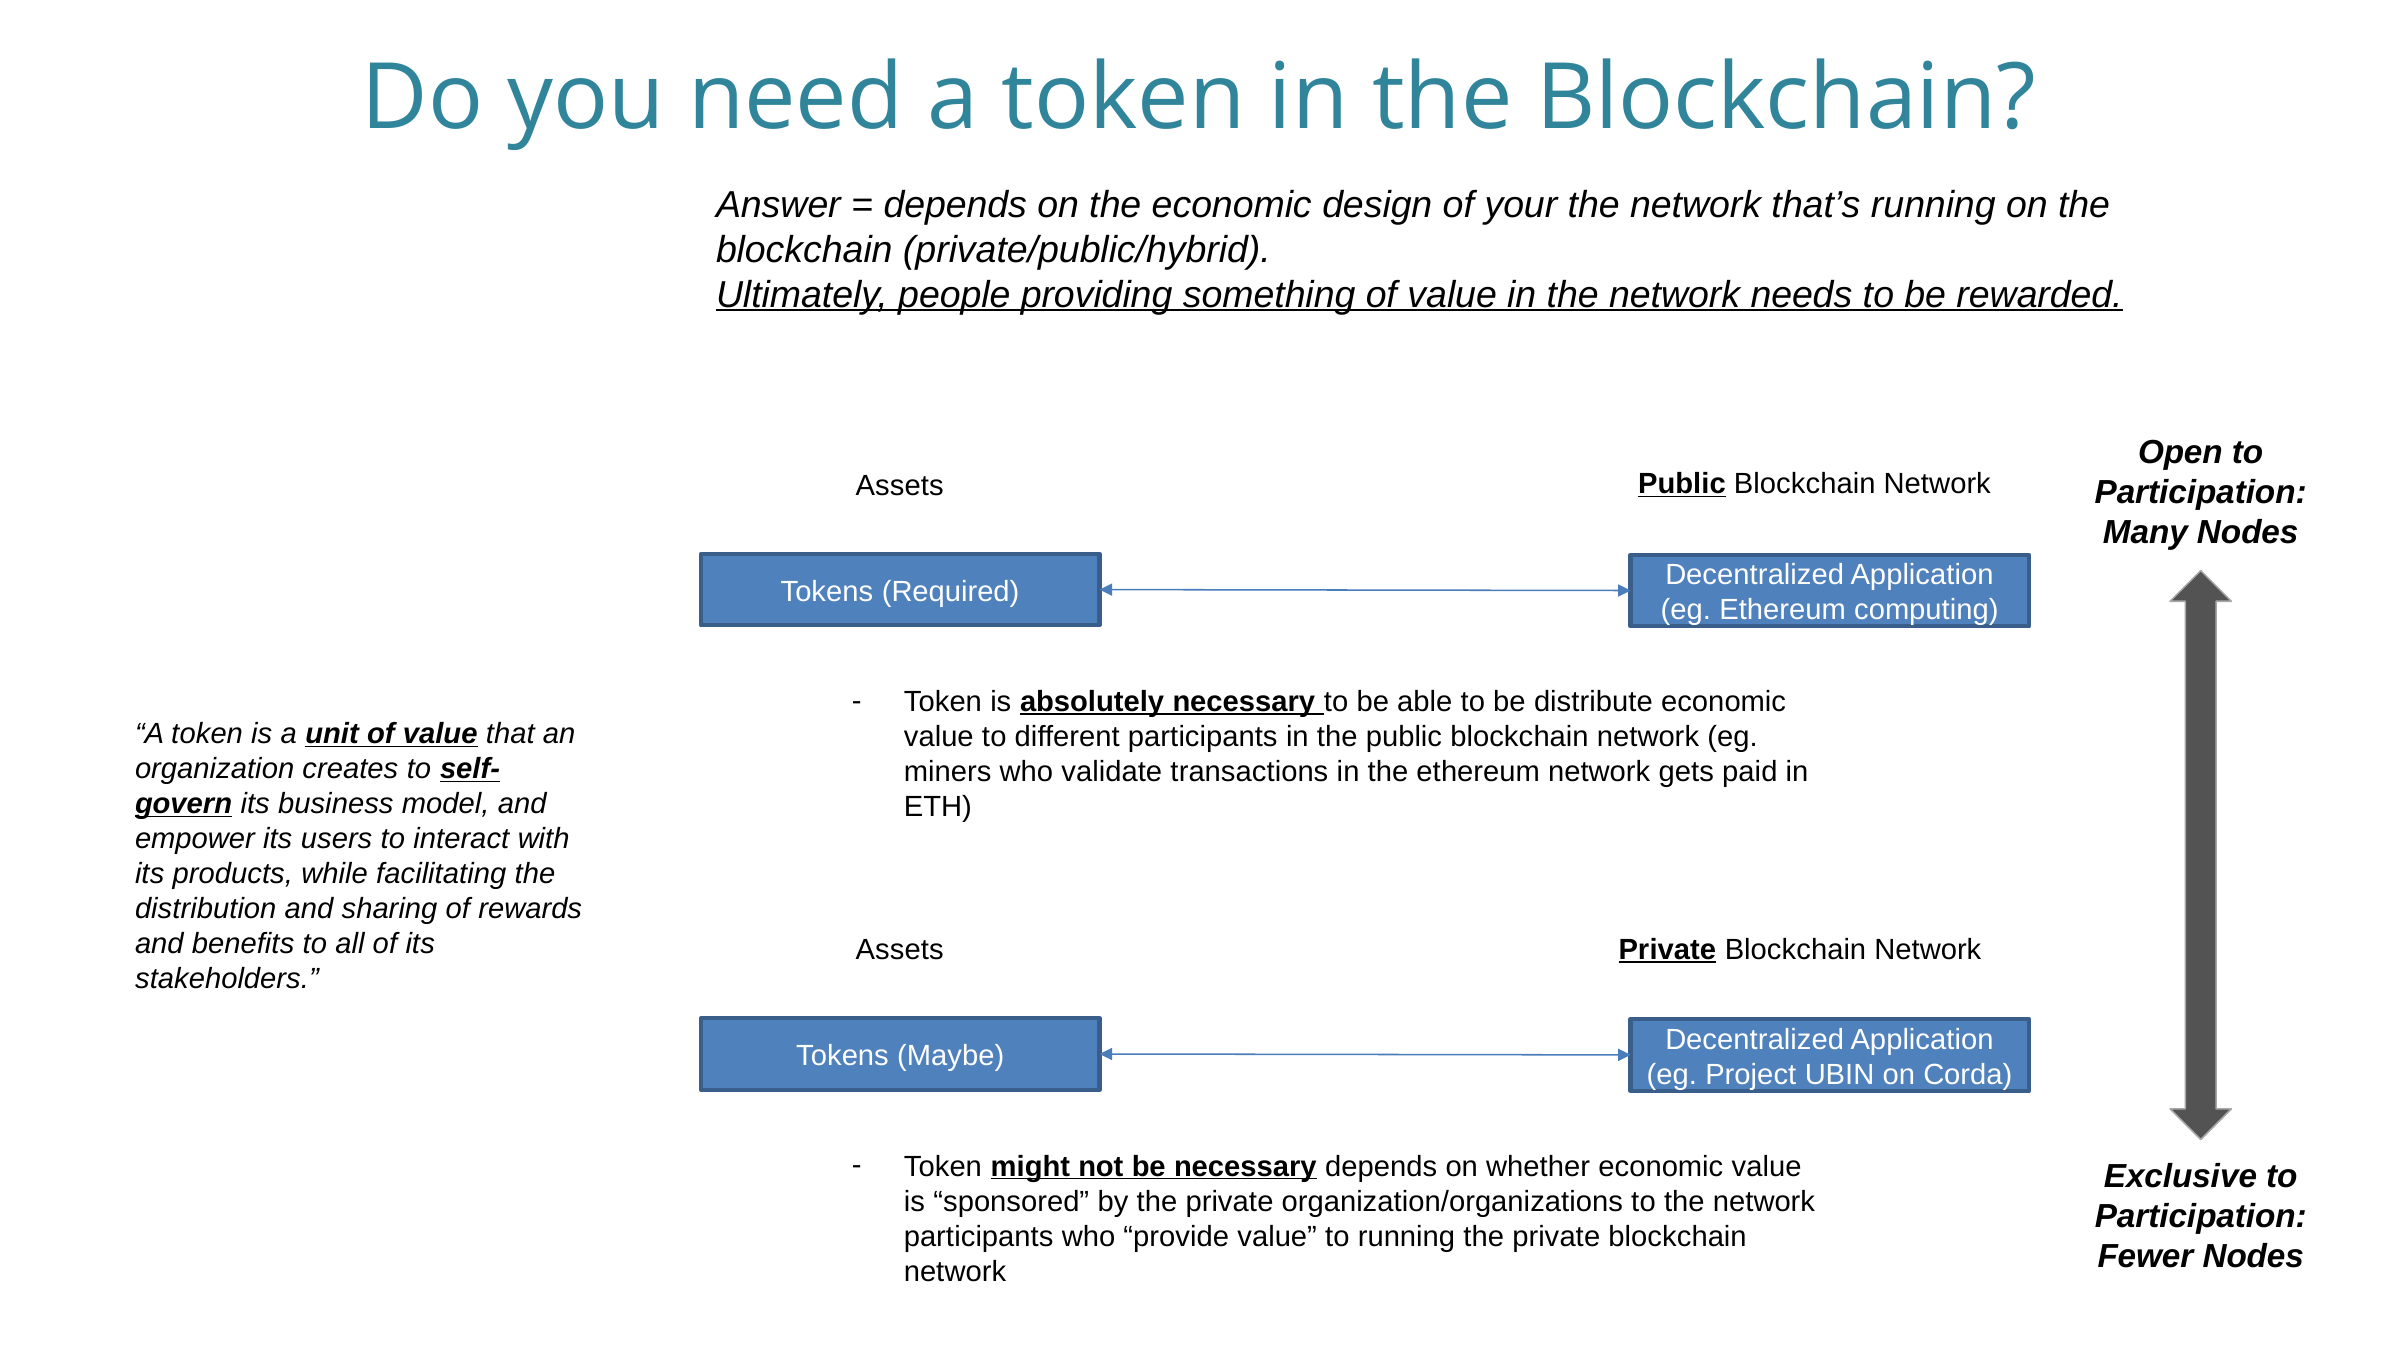

Do you need a token in the Blockchain?
Answer = depends on the economic design of your the network that’s running on the blockchain (private/public/hybrid).
Ultimately, people providing something of value in the network needs to be rewarded.
Open to Participation:
Many Nodes
Public Blockchain Network
Assets

“A token is a unit of value that an organization creates to self-govern its business model, and empower its users to interact with its products, while facilitating the distribution and sharing of rewards and benefits to all of its stakeholders.”

Tokens (Required)

Decentralized Application
(eg. Ethereum computing)

Token is absolutely necessary to be able to be distribute economic value to different participants in the public blockchain network (eg. miners who validate transactions in the ethereum network gets paid in ETH)
Private Blockchain Network
Assets

Tokens (Maybe)

Decentralized Application
(eg. Project UBIN on Corda)
Token might not be necessary depends on whether economic value is “sponsored” by the private organization/organizations to the network participants who “provide value” to running the private blockchain network
Exclusive to Participation:
Fewer Nodes